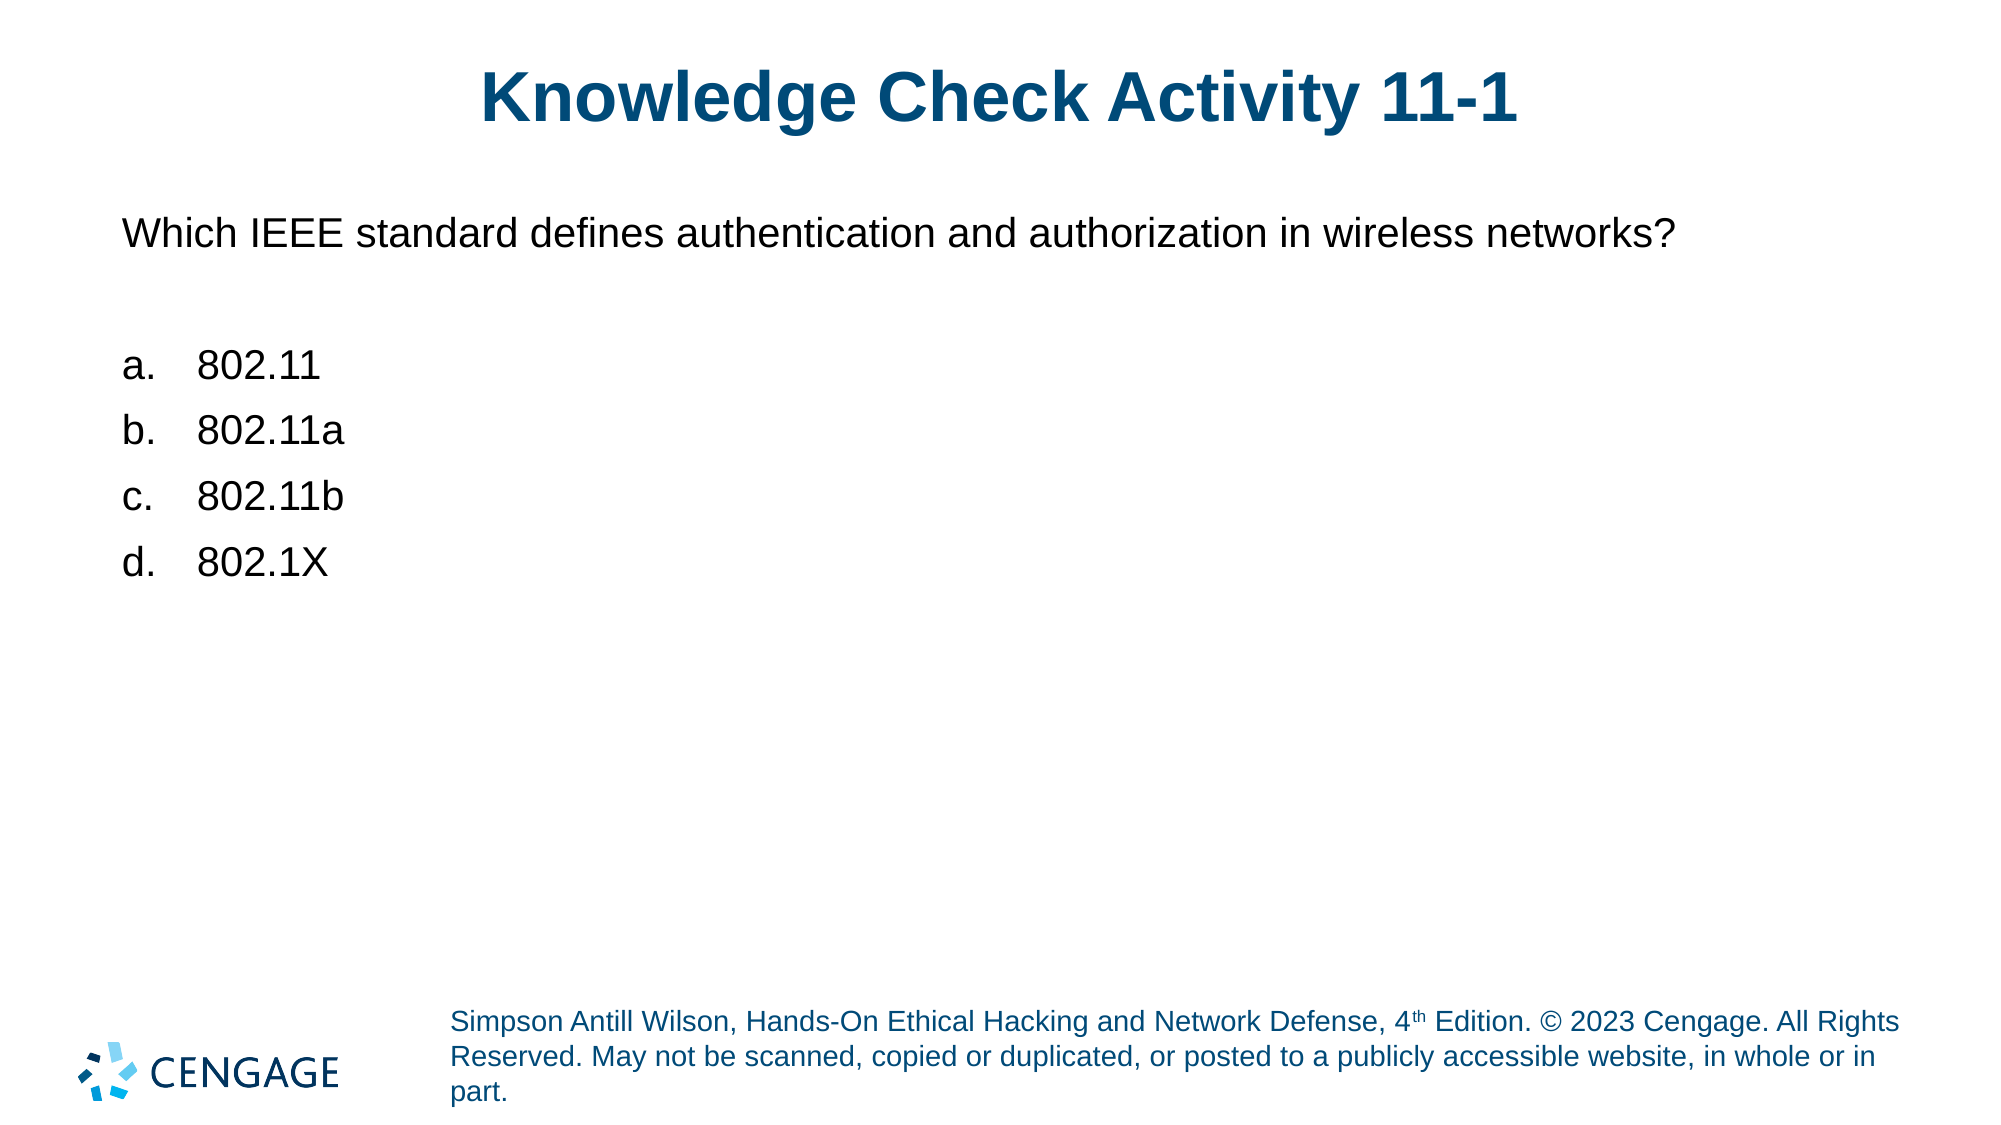

# Knowledge Check Activity 11-1
Which IEEE standard defines authentication and authorization in wireless networks?

802.11
802.11a
802.11b
802.1X